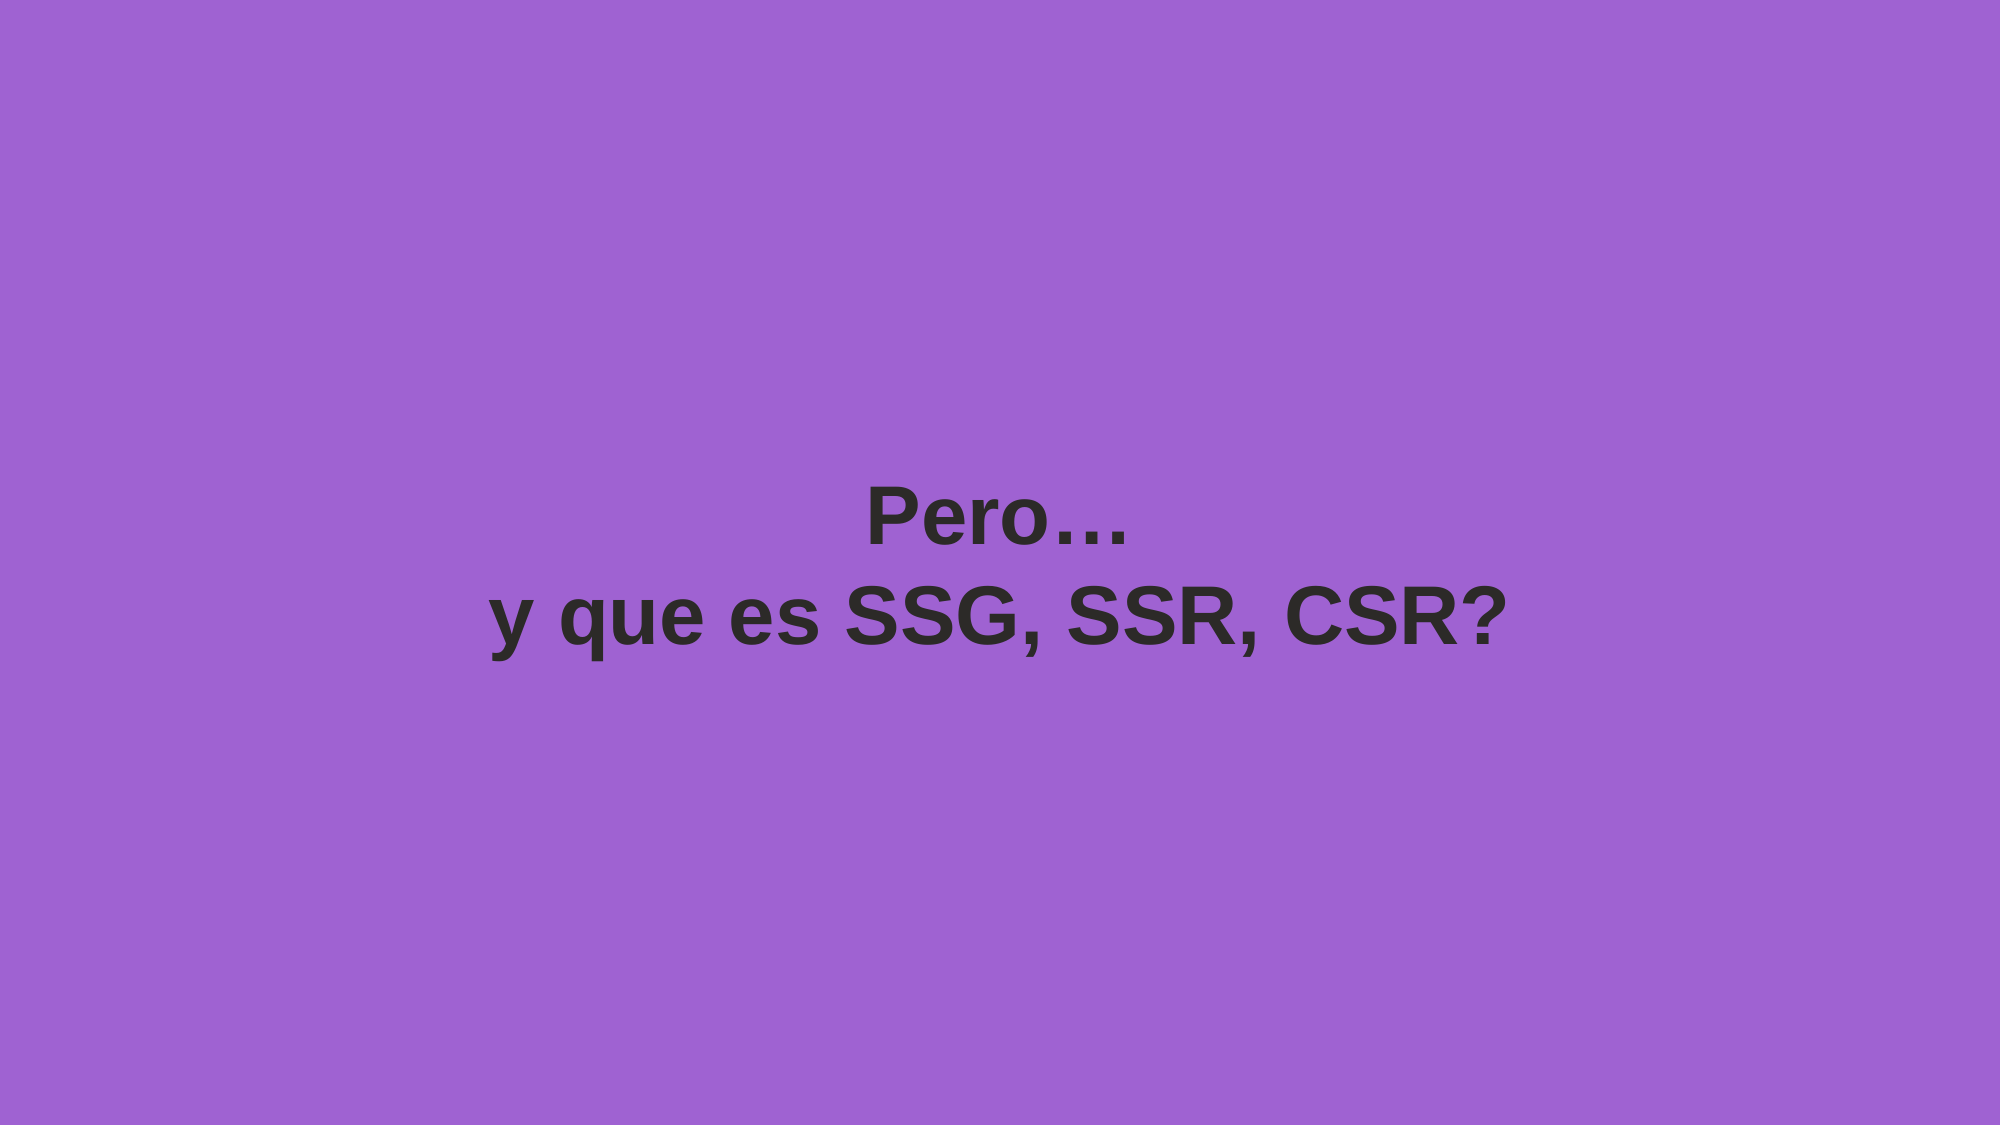

Pero…
y que es SSG, SSR, CSR?